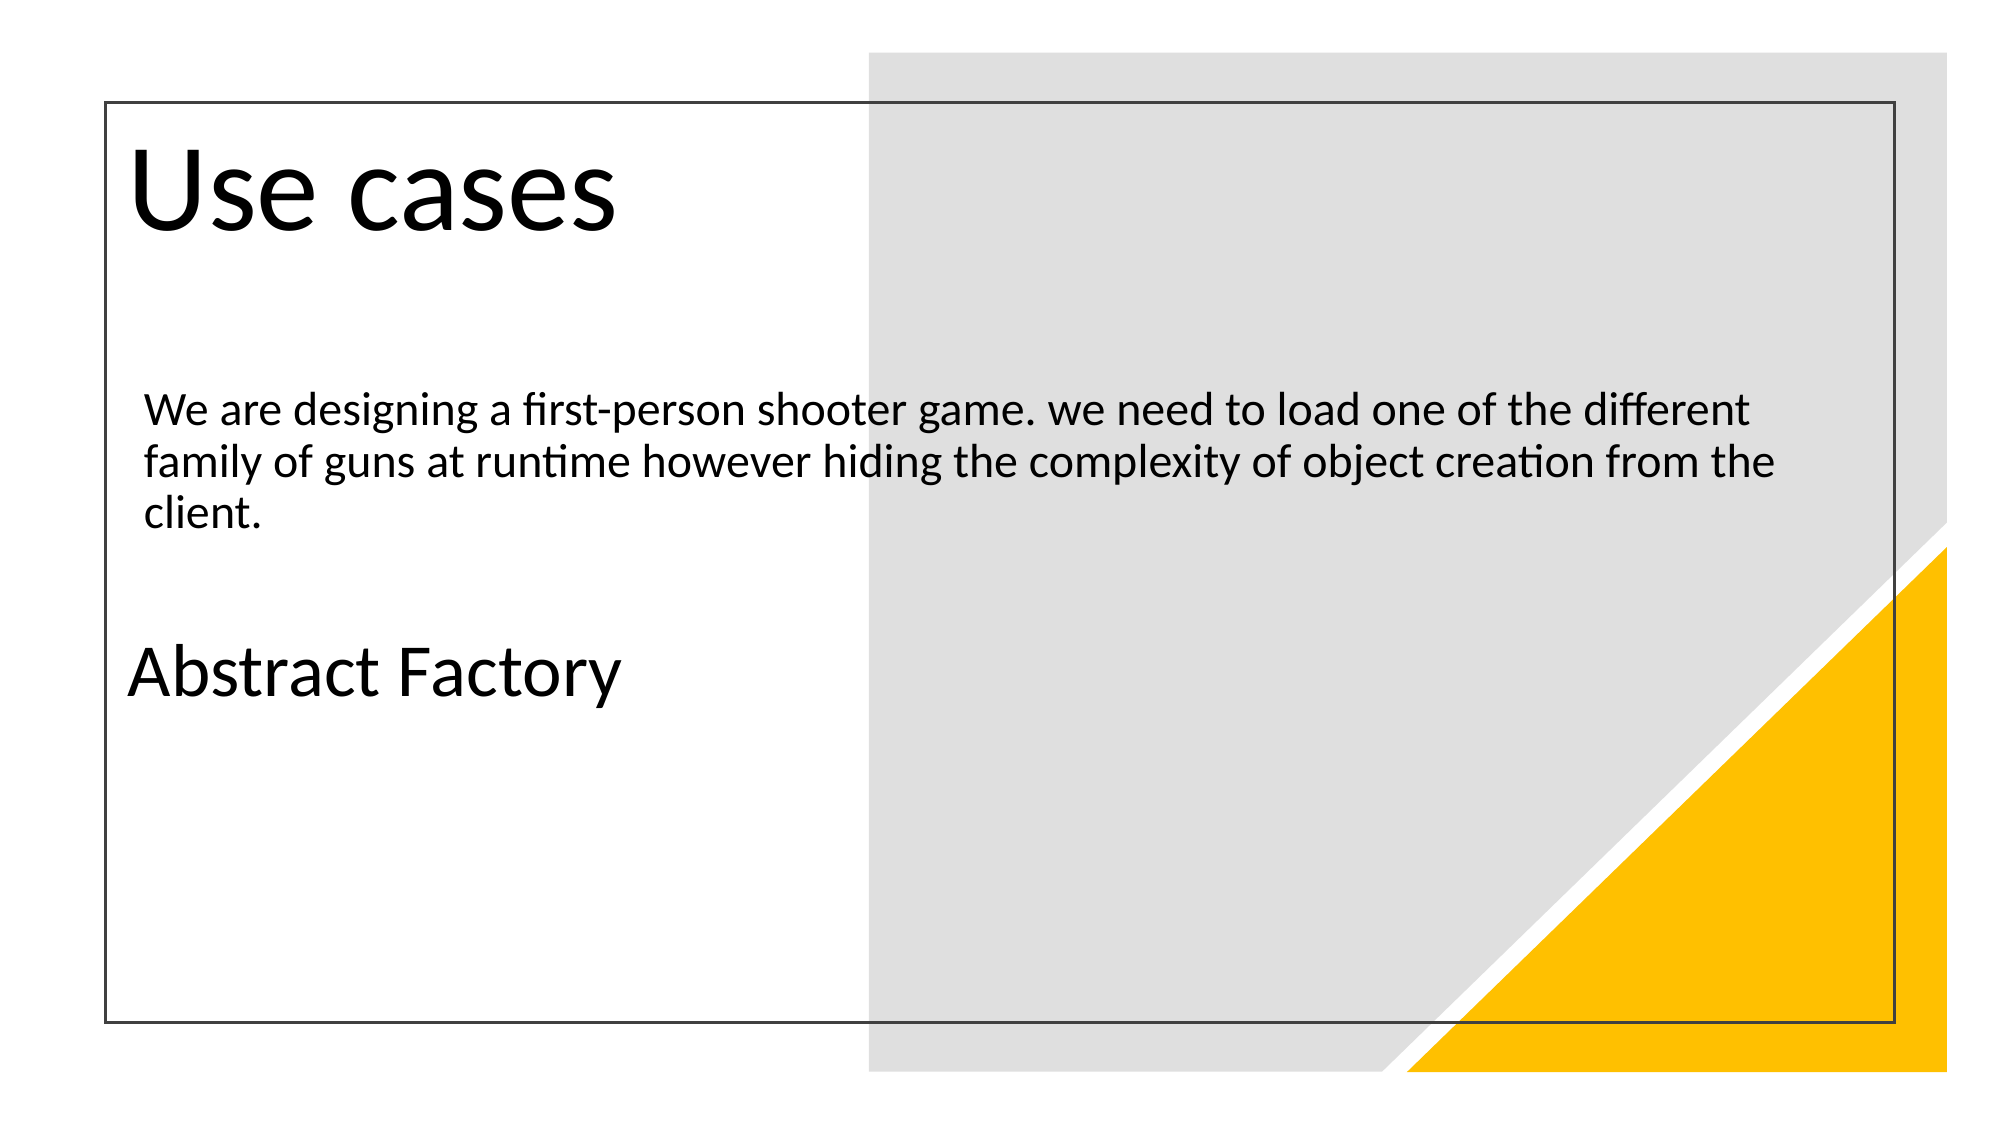

# Use cases

We are designing a first-person shooter game. we need to load one of the different family of guns at runtime however hiding the complexity of object creation from the client.

Abstract Factory